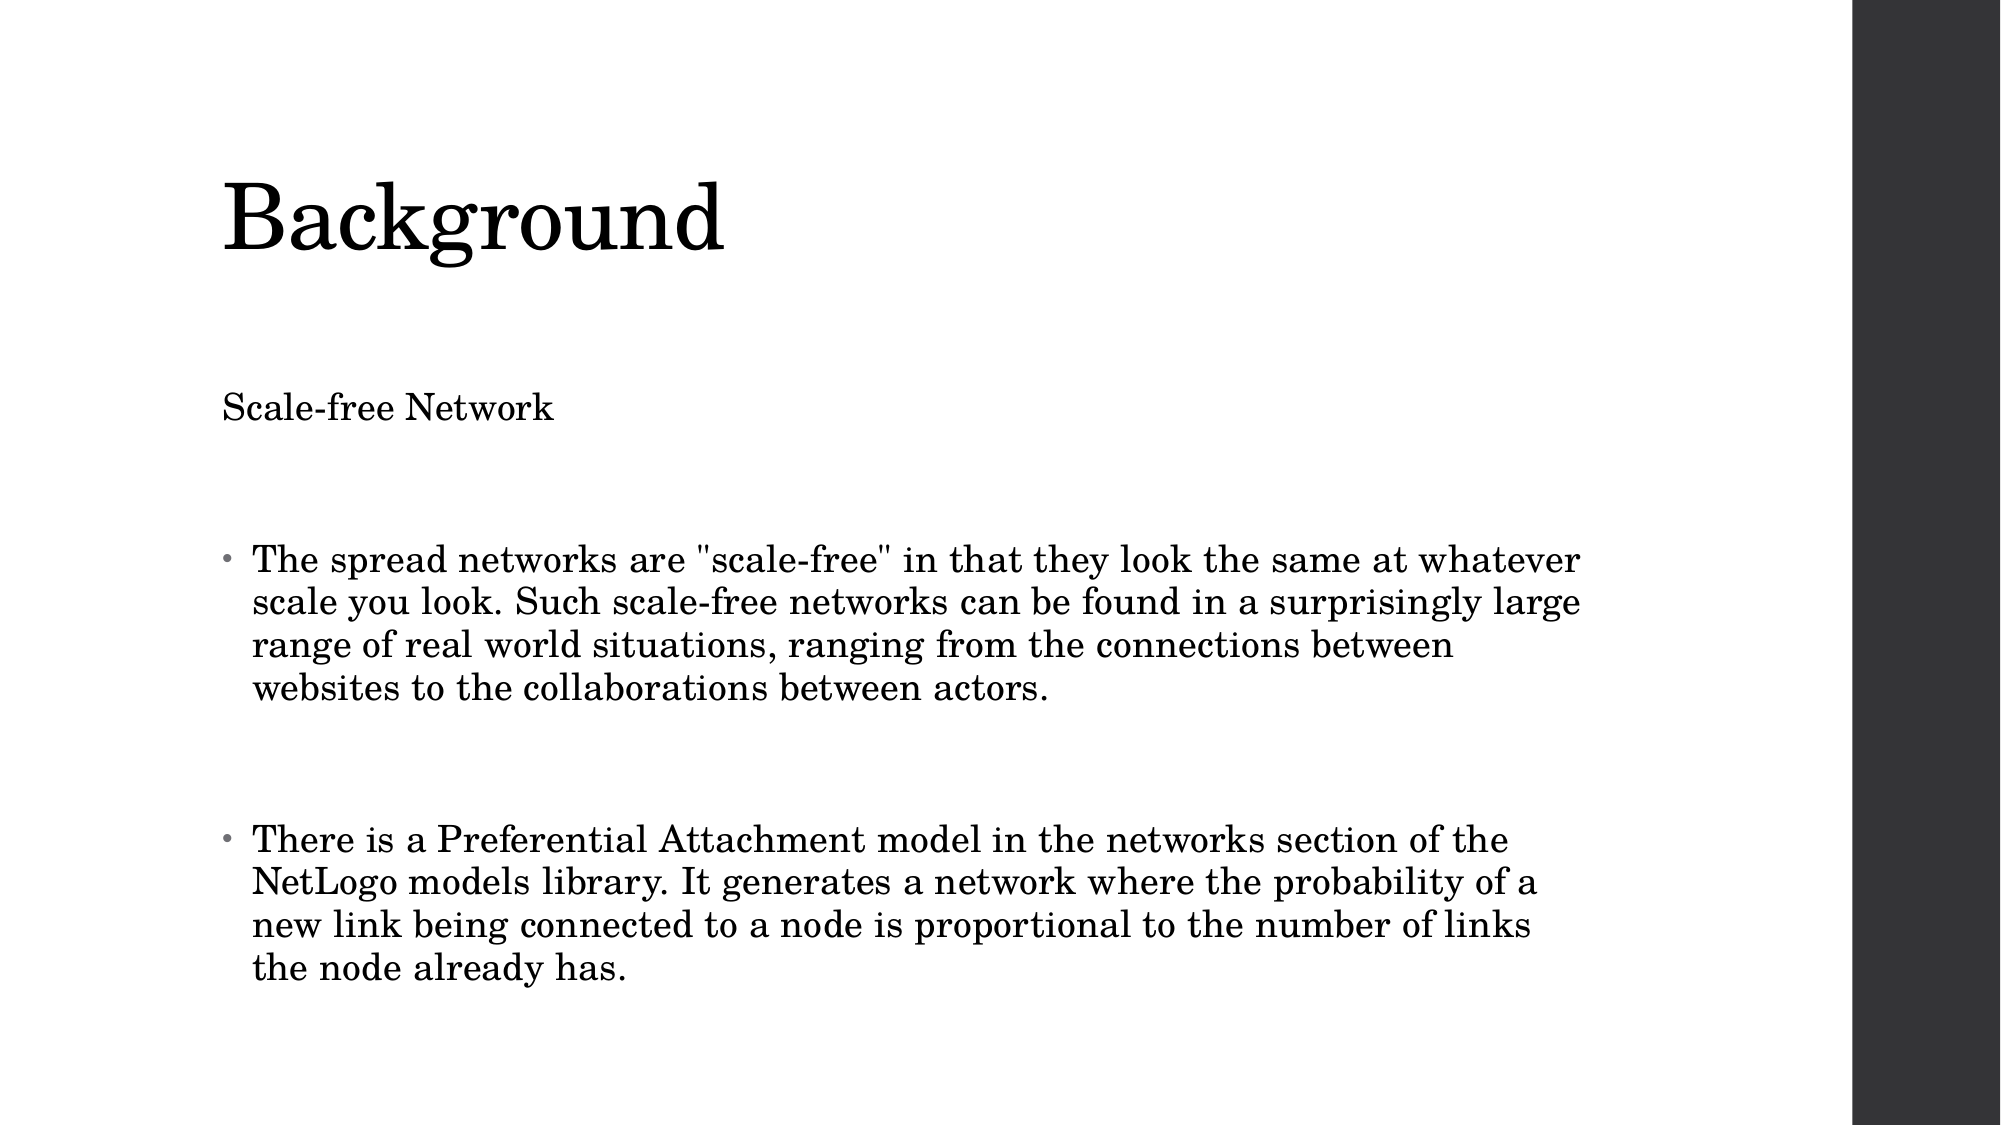

# Background

Scale-free Network

The spread networks are "scale-free" in that they look the same at whatever scale you look. Such scale-free networks can be found in a surprisingly large range of real world situations, ranging from the connections between websites to the collaborations between actors.

There is a Preferential Attachment model in the networks section of the NetLogo models library. It generates a network where the probability of a new link being connected to a node is proportional to the number of links the node already has.